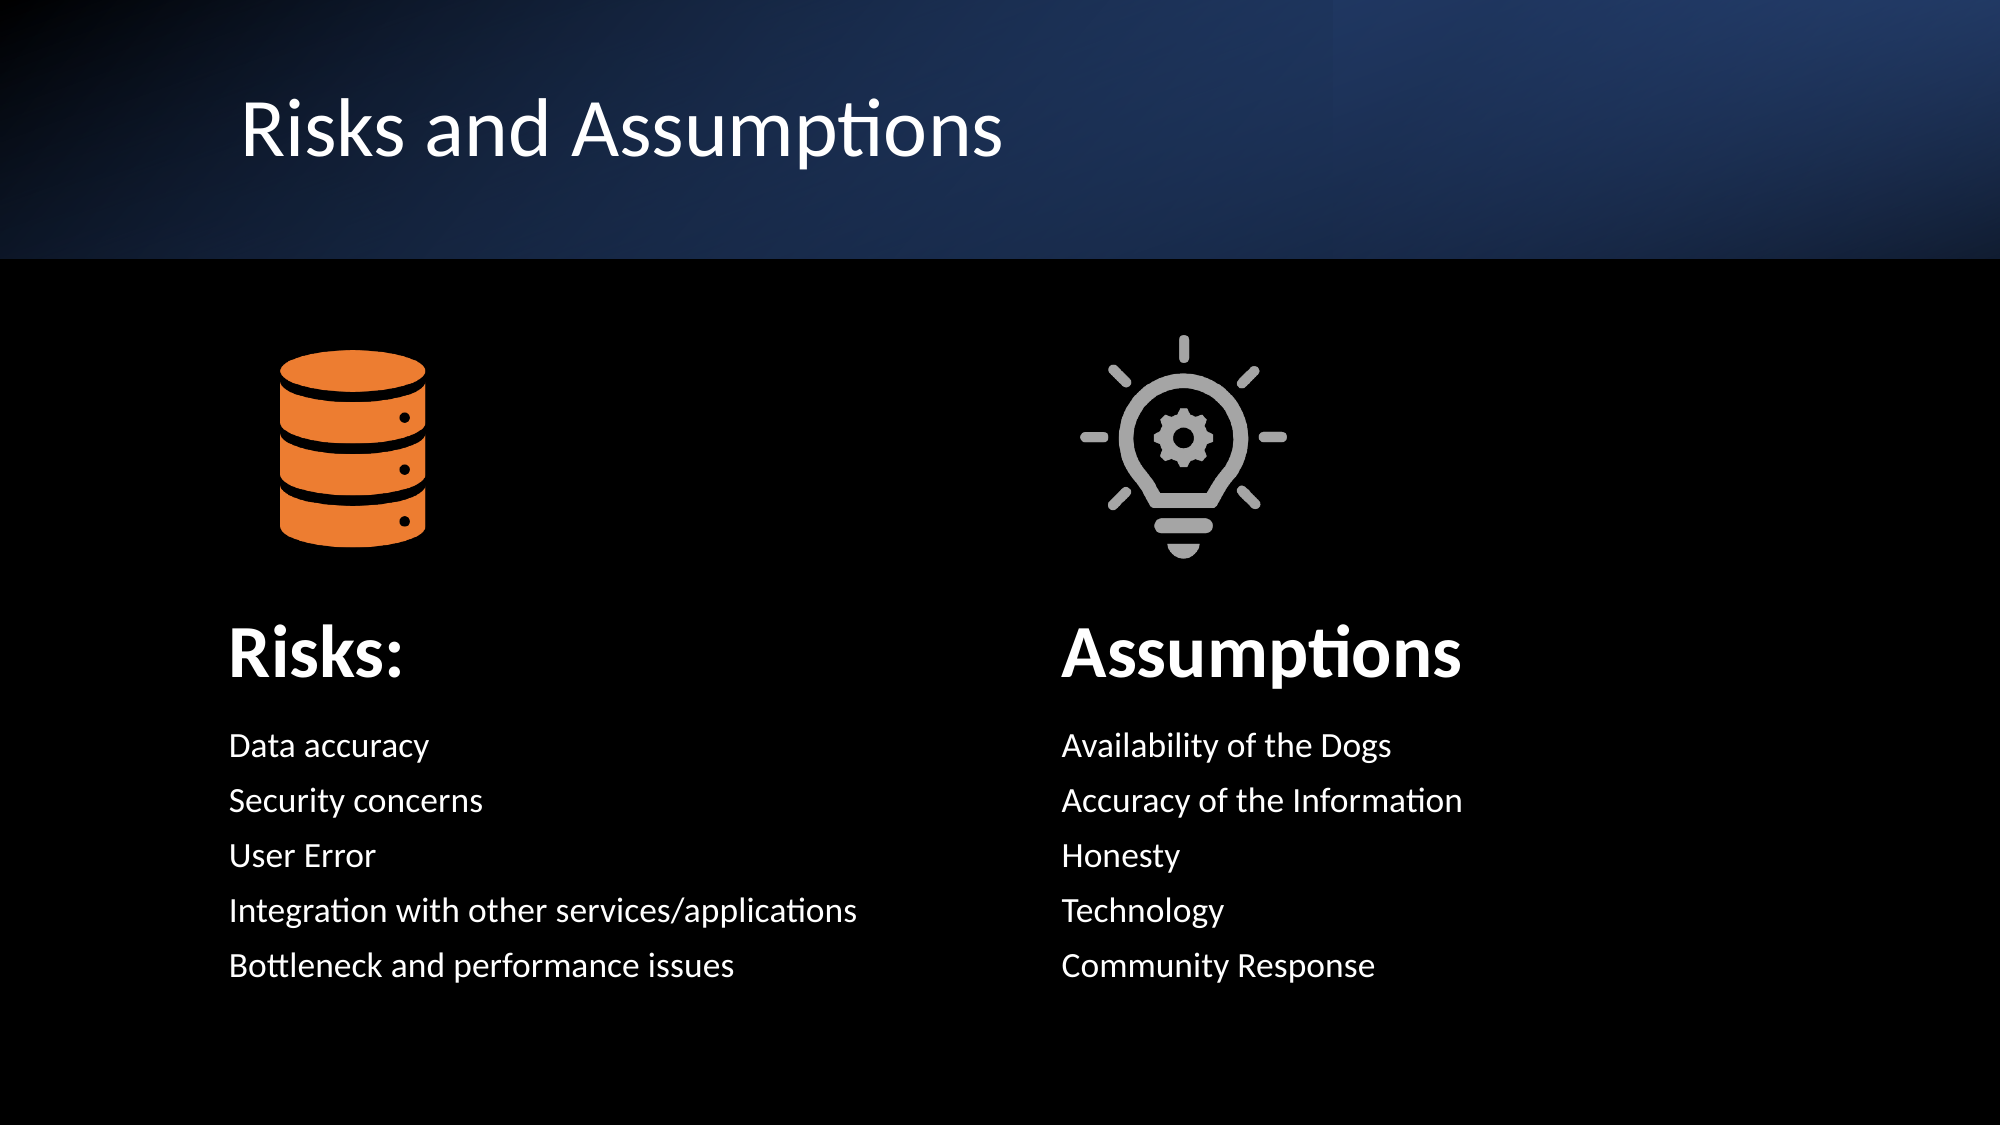

# Risks and Assumptions
Risks:
Data accuracy
Security concerns
User Error
Integration with other services/applications
Bottleneck and performance issues
Assumptions
Availability of the Dogs
Accuracy of the Information
Honesty
Technology
Community Response